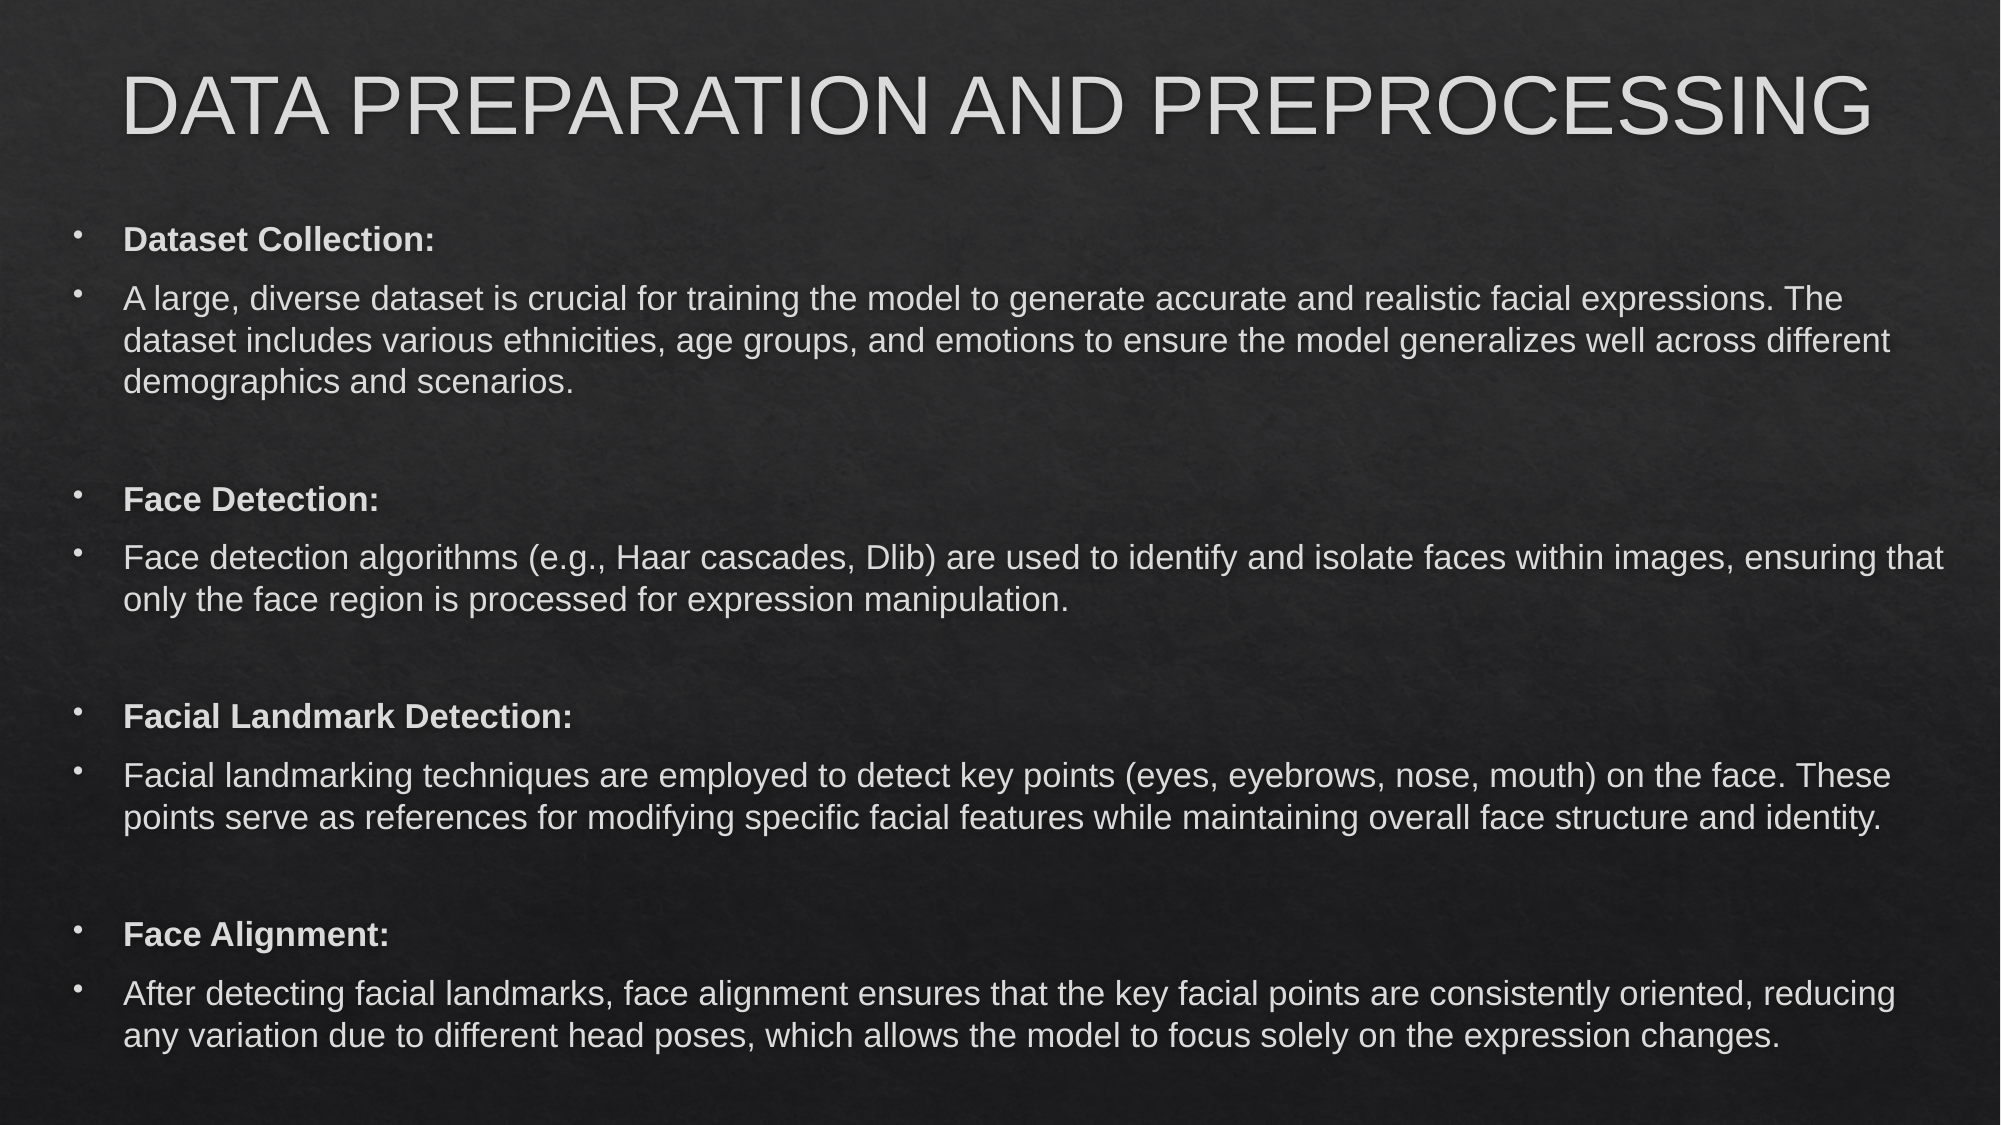

# DATA PREPARATION AND PREPROCESSING
Dataset Collection:
A large, diverse dataset is crucial for training the model to generate accurate and realistic facial expressions. The dataset includes various ethnicities, age groups, and emotions to ensure the model generalizes well across different demographics and scenarios.

Face Detection:
Face detection algorithms (e.g., Haar cascades, Dlib) are used to identify and isolate faces within images, ensuring that only the face region is processed for expression manipulation.

Facial Landmark Detection:
Facial landmarking techniques are employed to detect key points (eyes, eyebrows, nose, mouth) on the face. These points serve as references for modifying specific facial features while maintaining overall face structure and identity.

Face Alignment:
After detecting facial landmarks, face alignment ensures that the key facial points are consistently oriented, reducing any variation due to different head poses, which allows the model to focus solely on the expression changes.